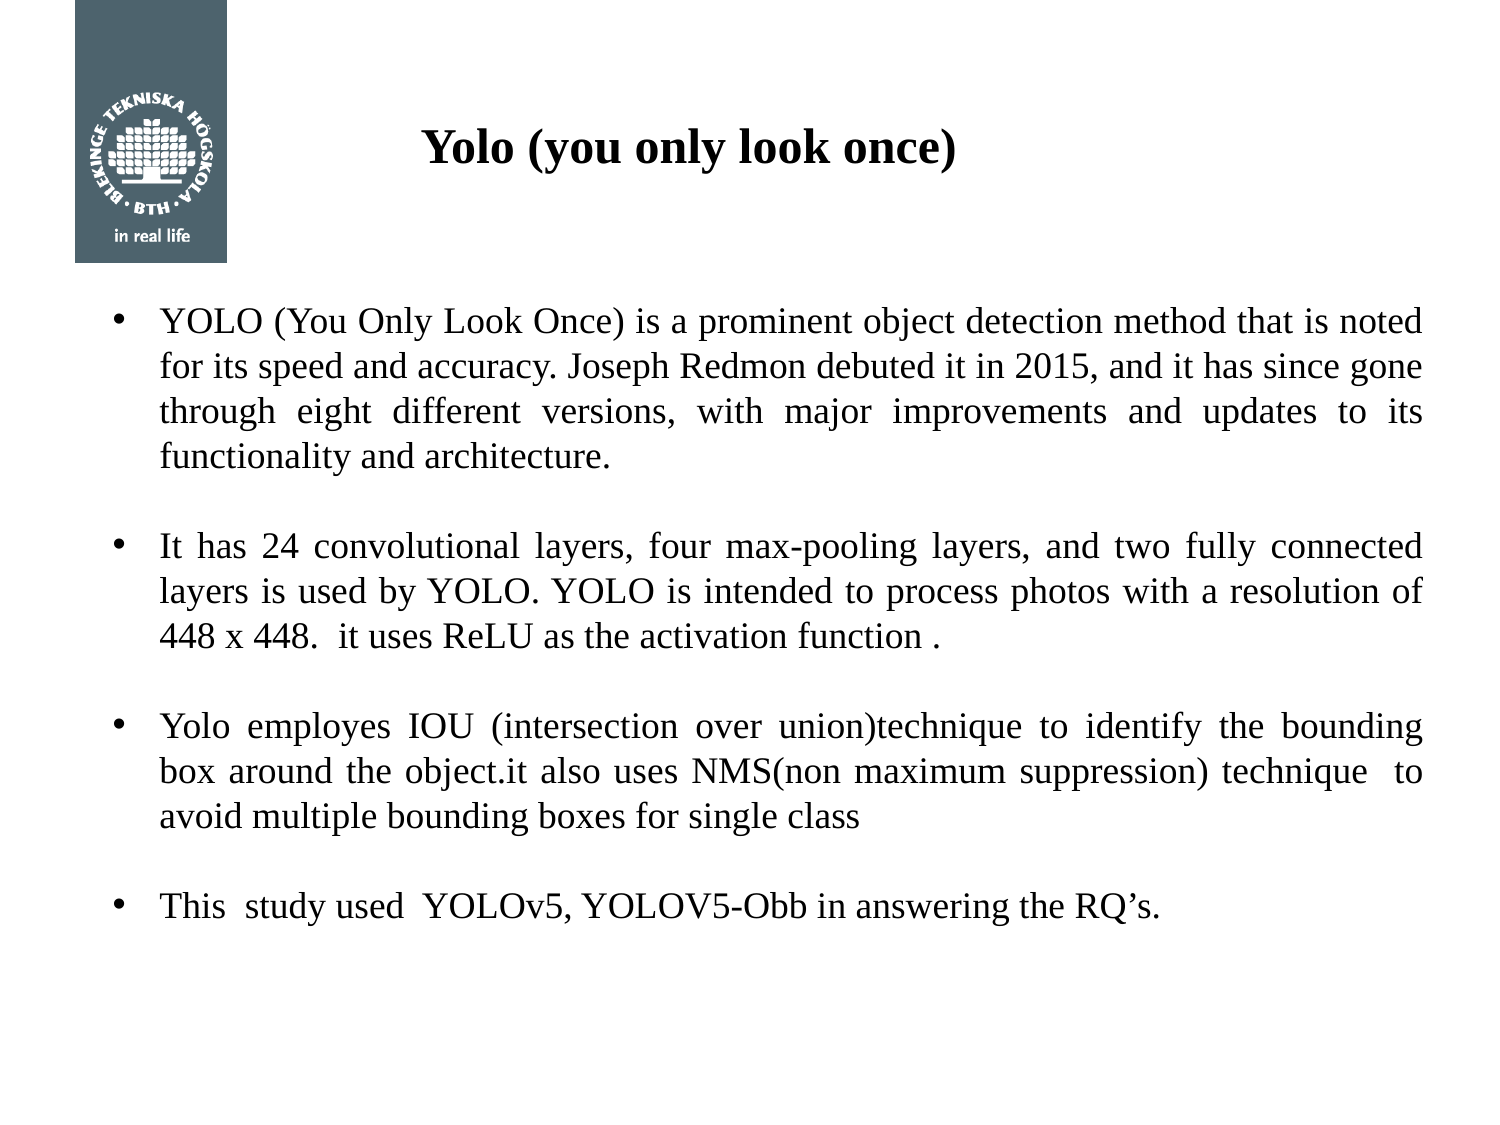

# Yolo (you only look once)
YOLO (You Only Look Once) is a prominent object detection method that is noted for its speed and accuracy. Joseph Redmon debuted it in 2015, and it has since gone through eight different versions, with major improvements and updates to its functionality and architecture.

It has 24 convolutional layers, four max-pooling layers, and two fully connected layers is used by YOLO. YOLO is intended to process photos with a resolution of 448 x 448.  it uses ReLU as the activation function .

Yolo employes IOU (intersection over union)technique to identify the bounding box around the object.it also uses NMS(non maximum suppression) technique  to avoid multiple bounding boxes for single class

This  study used  YOLOv5, YOLOV5-Obb in answering the RQ’s.